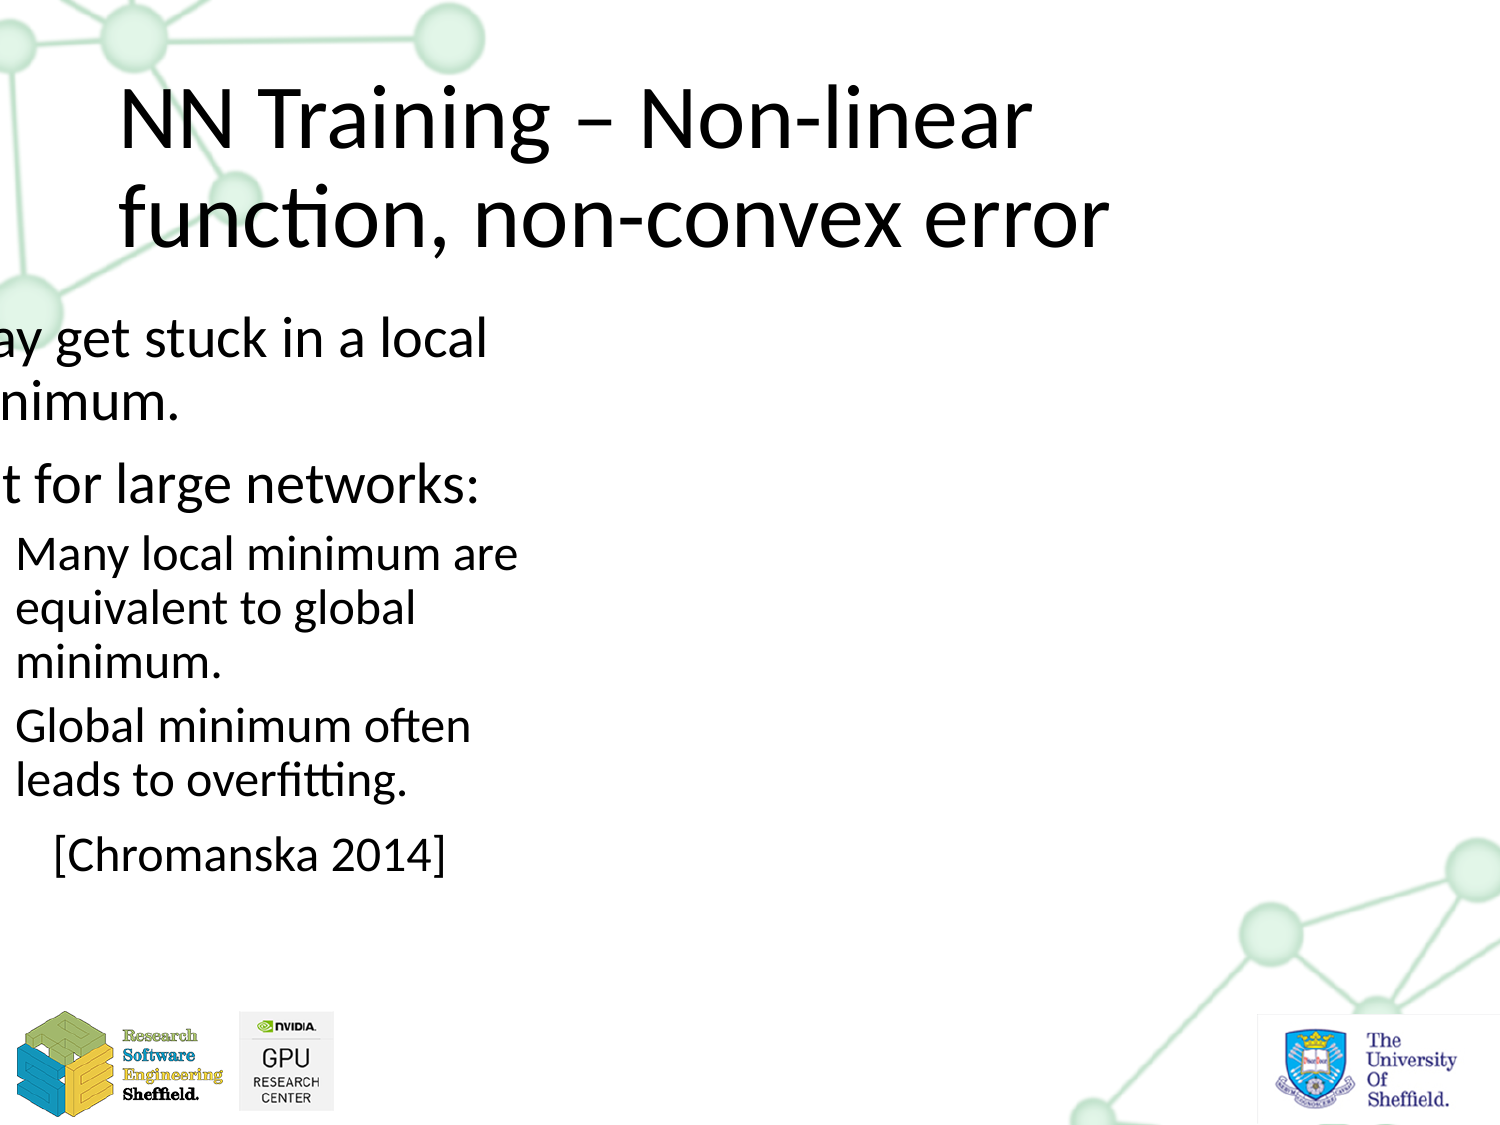

# NN Training – Non-linear function, non-convex error
May get stuck in a local minimum.
But for large networks:
Many local minimum are equivalent to global minimum.
Global minimum often leads to overfitting.
	[Chromanska 2014]